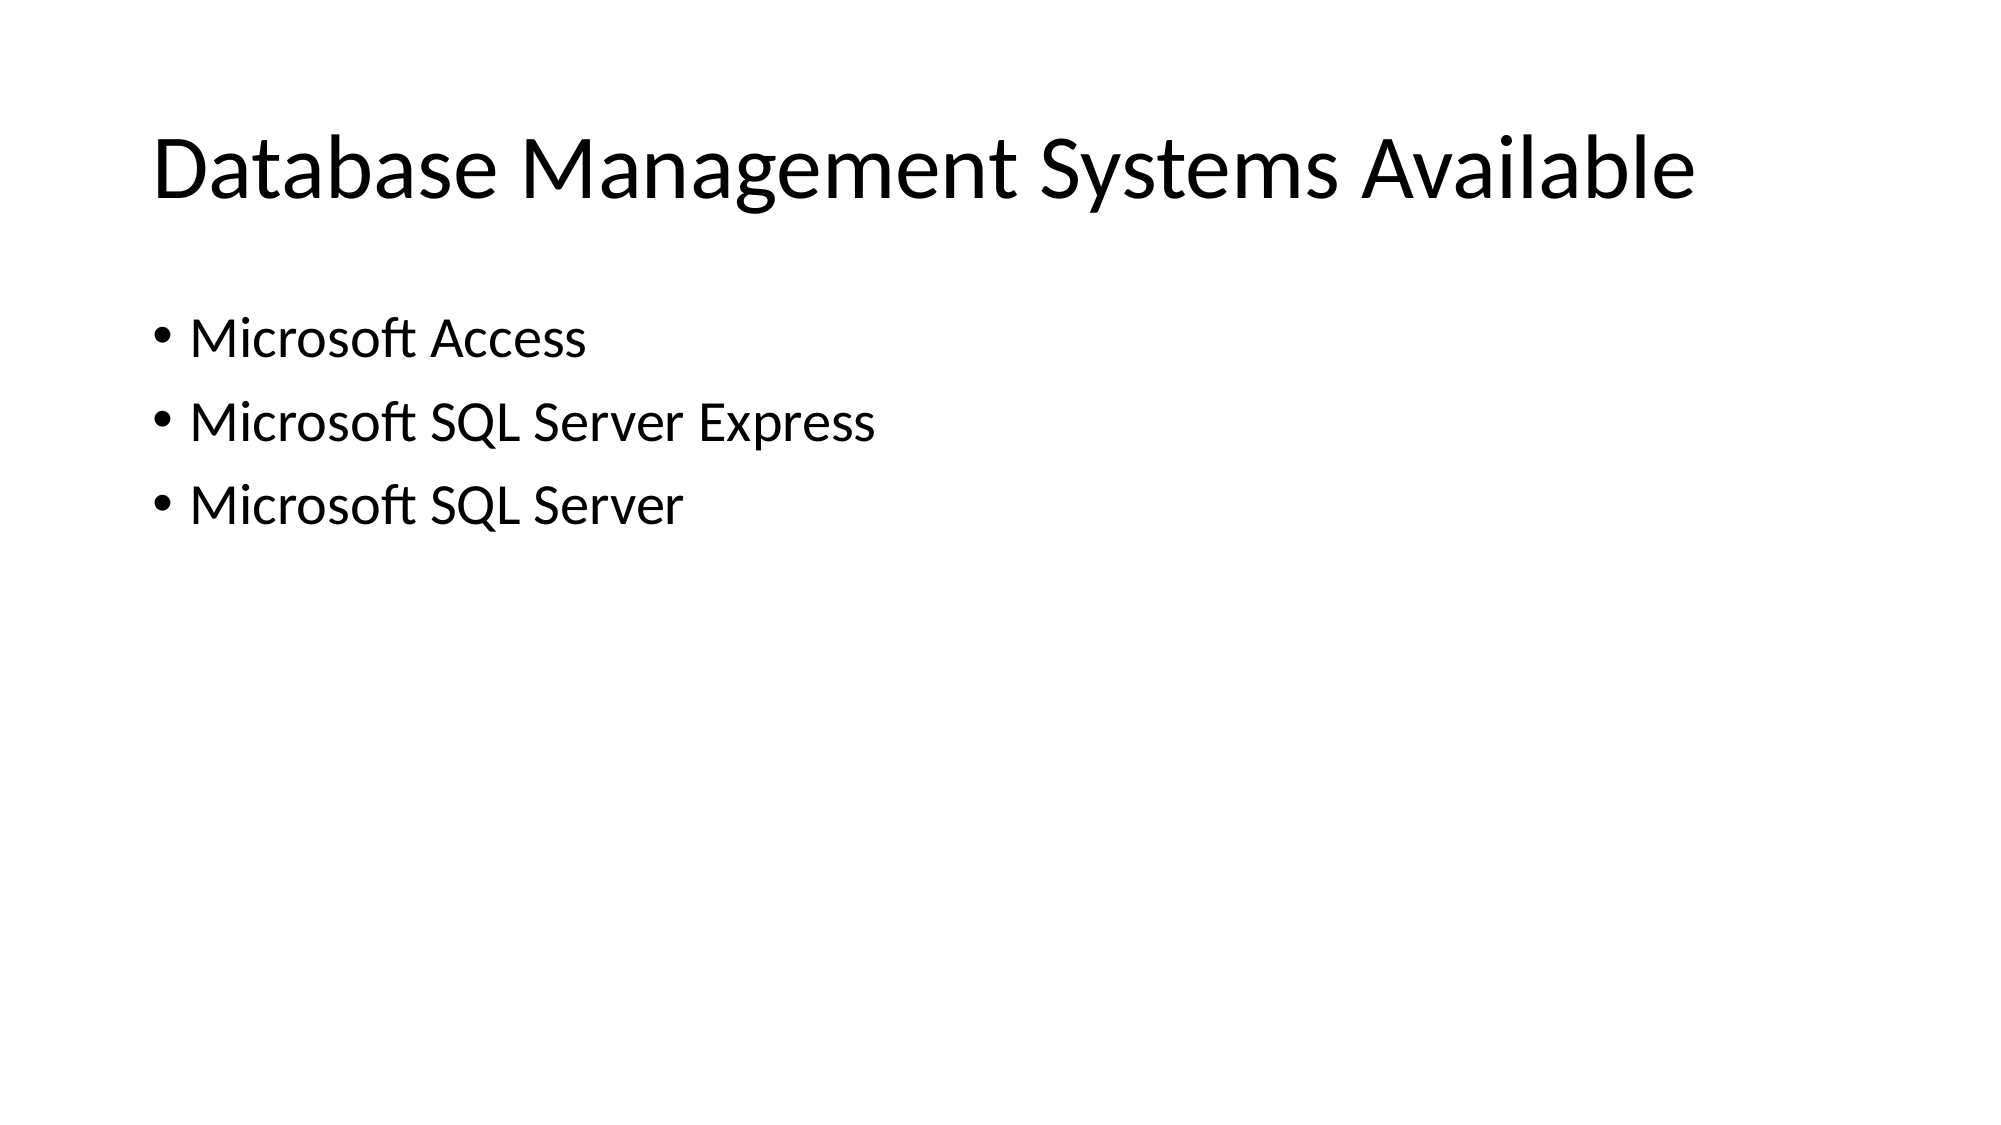

# Database Management Systems Available
Microsoft Access
Microsoft SQL Server Express
Microsoft SQL Server